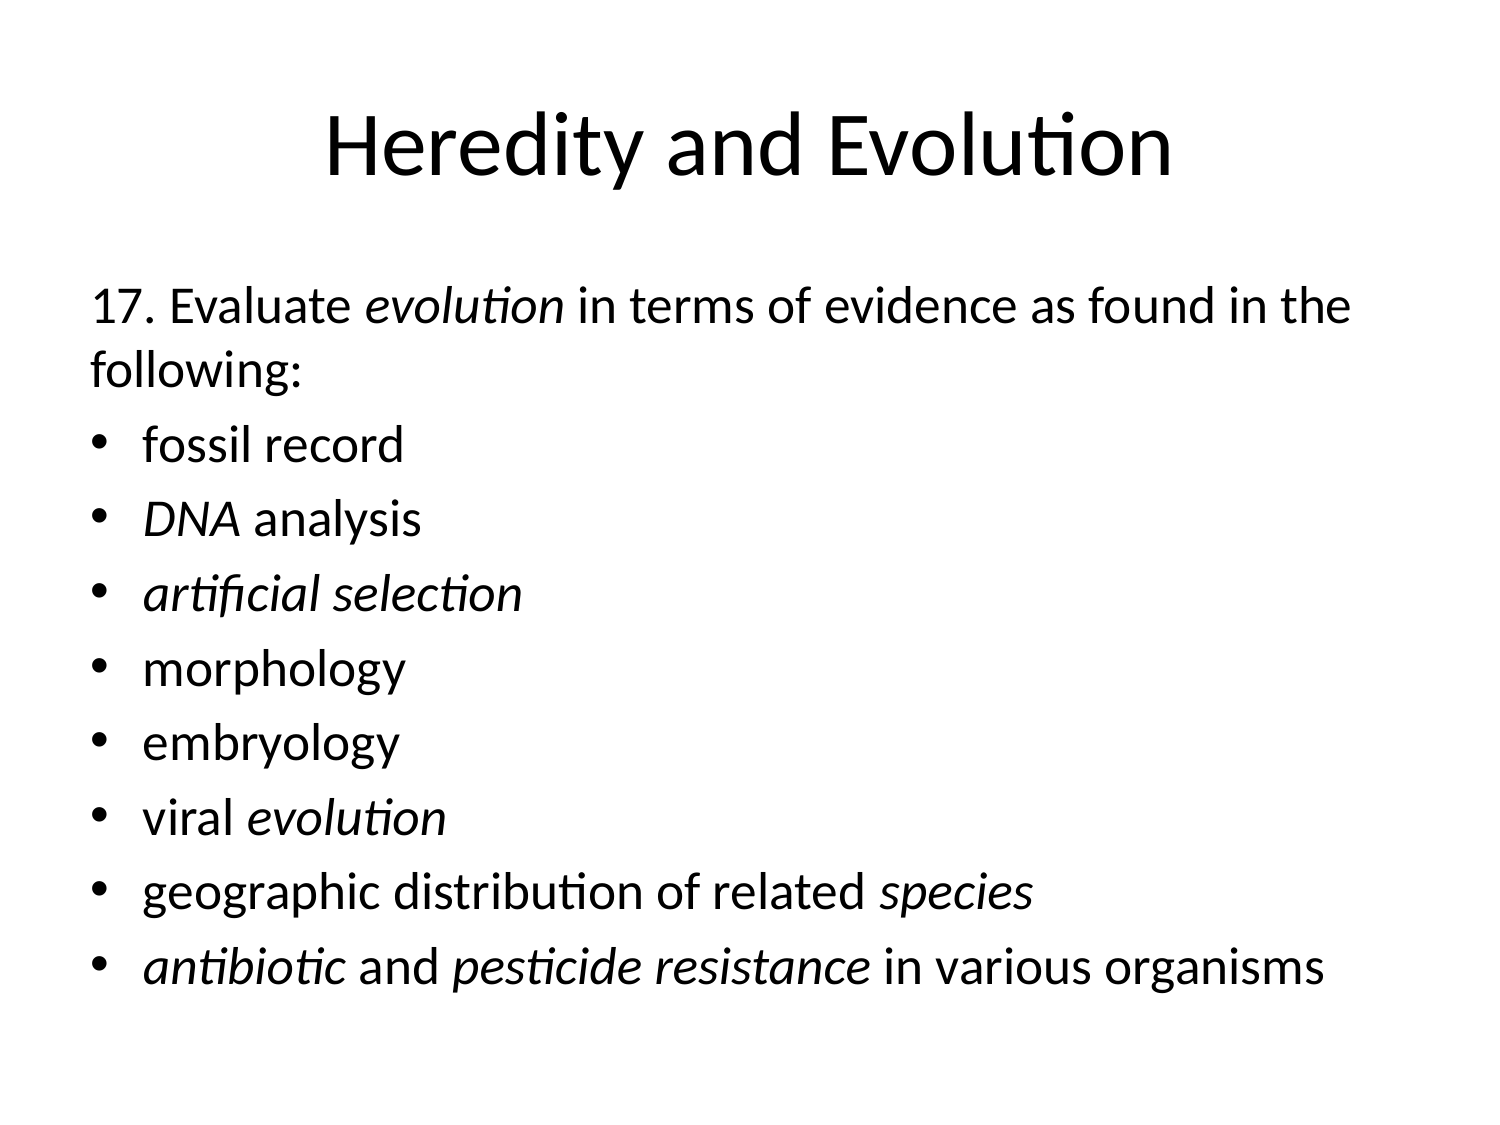

# Heredity and Evolution
17. Evaluate evolution in terms of evidence as found in the following:
fossil record
DNA analysis
artificial selection
morphology
embryology
viral evolution
geographic distribution of related species
antibiotic and pesticide resistance in various organisms